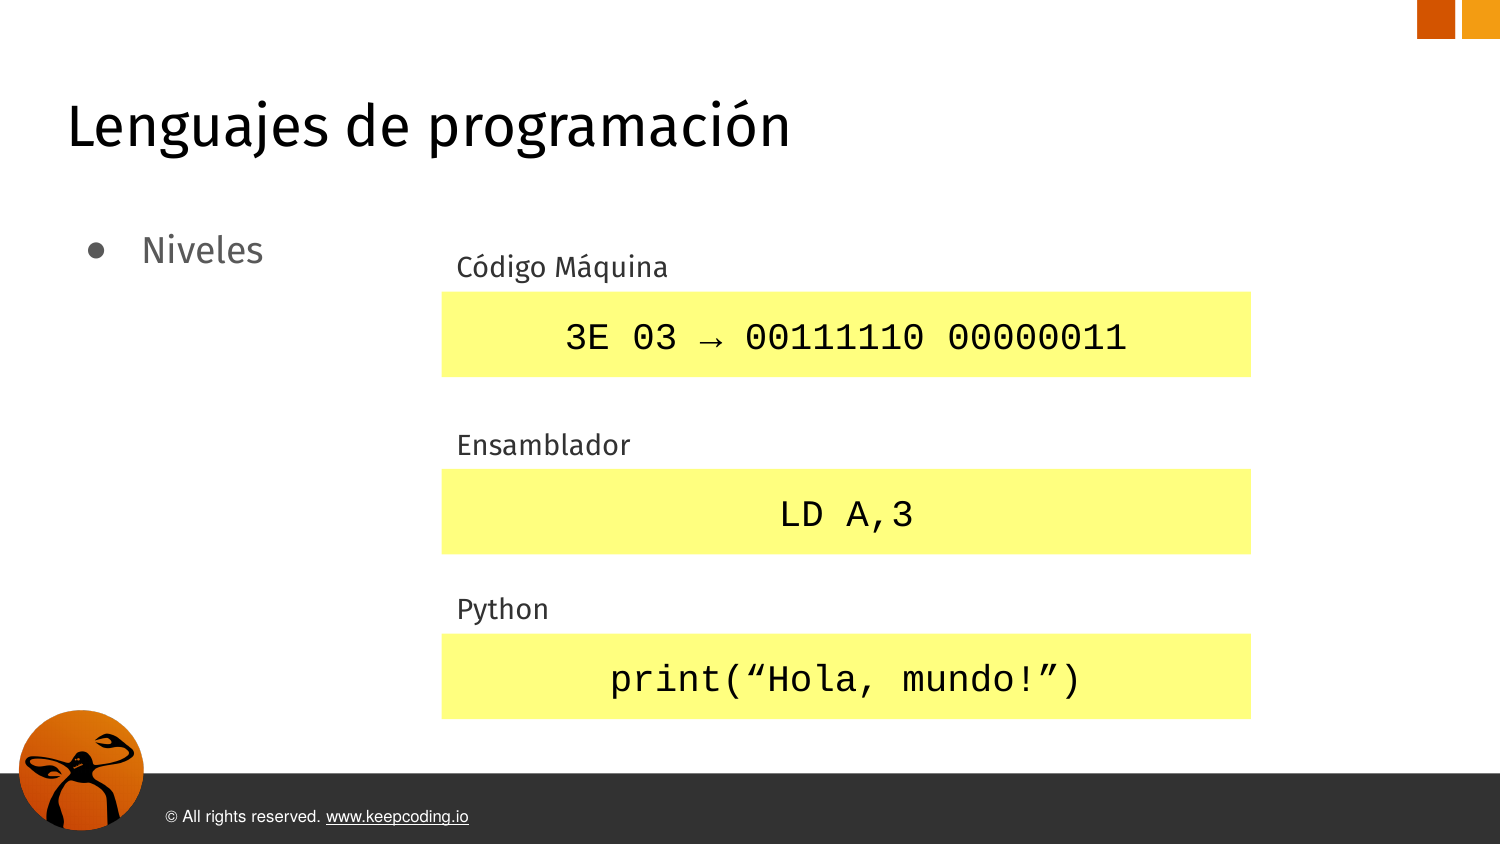

# Lenguajes de programación
Niveles
Código Máquina
3E 03 → 00111110 00000011
Ensamblador
LD A,3
Python
print(“Hola, mundo!”)